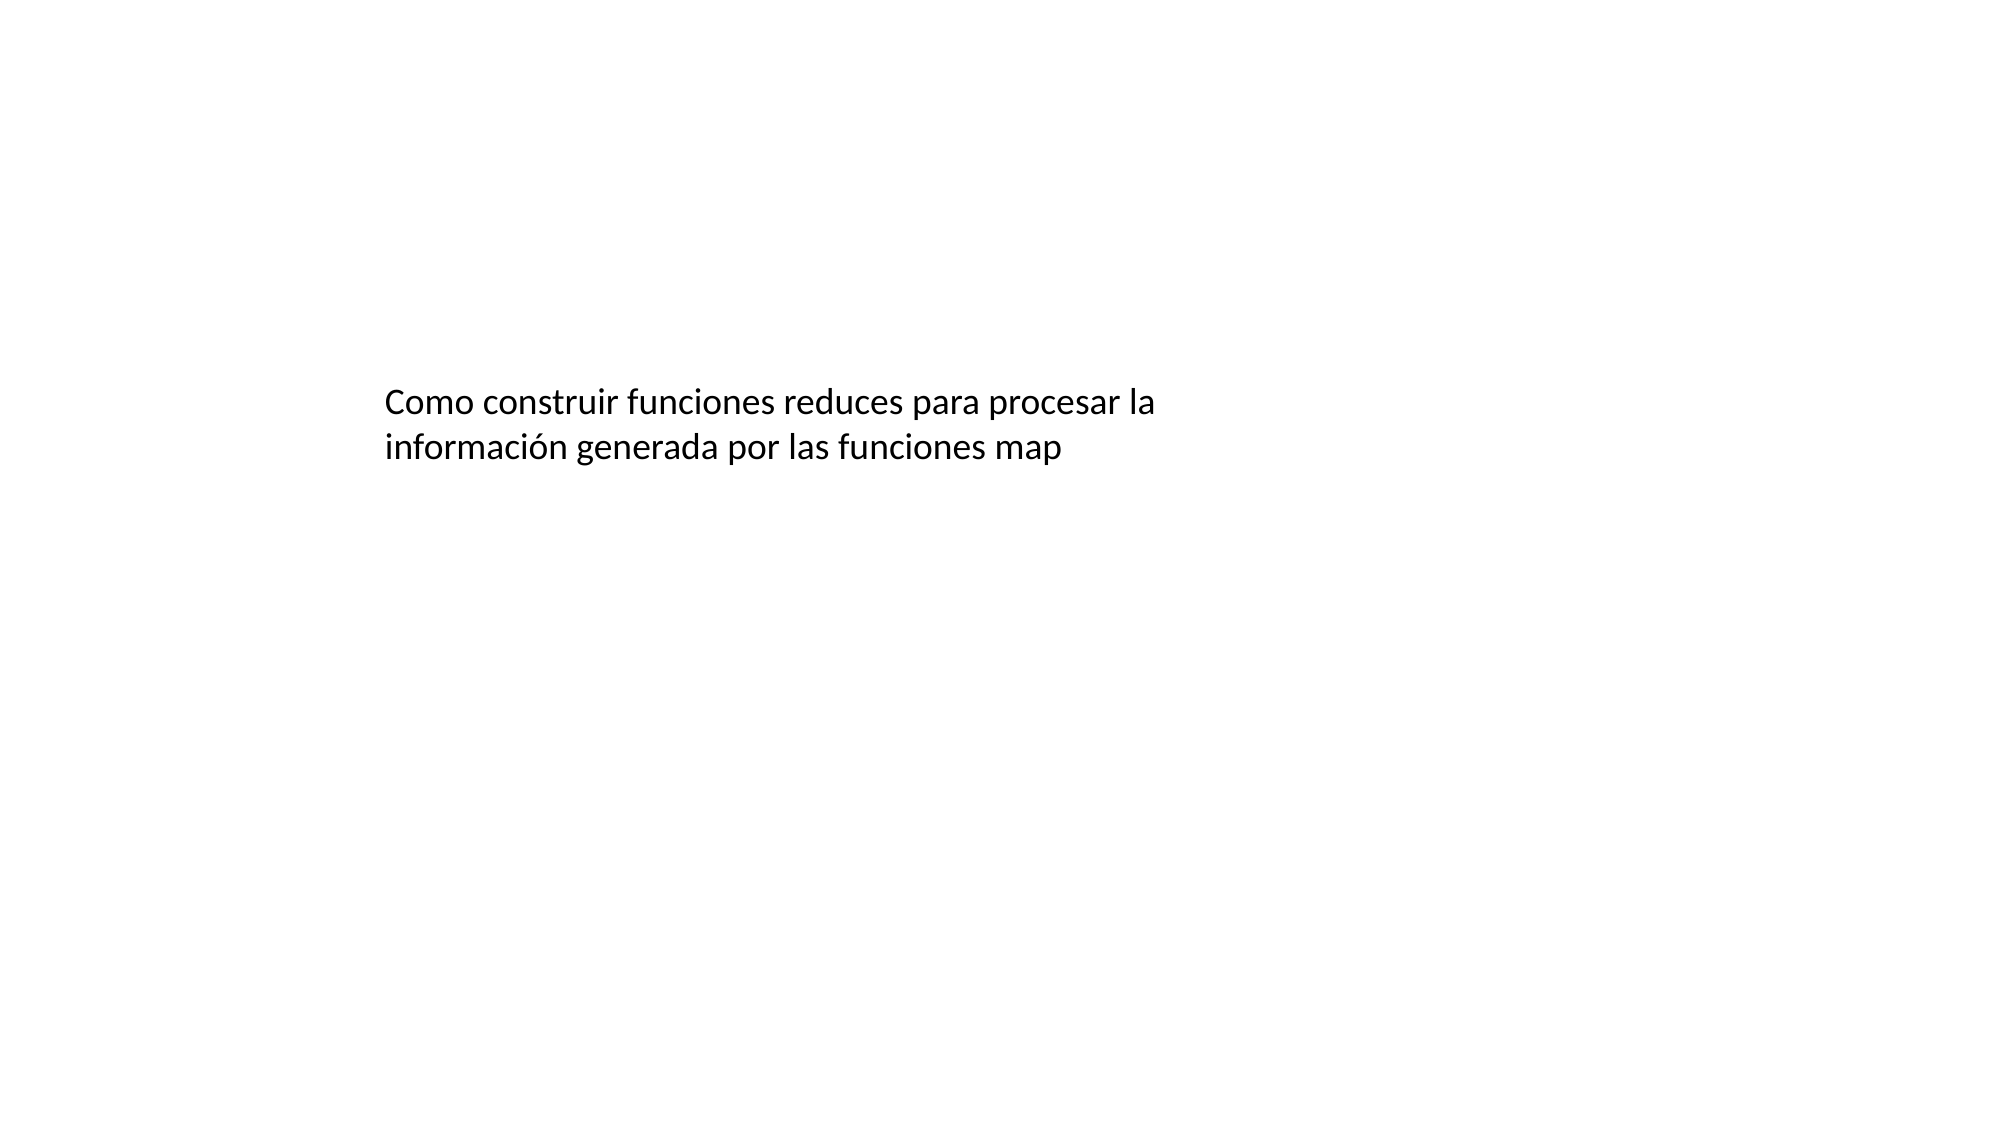

Como construir funciones reduces para procesar la información generada por las funciones map